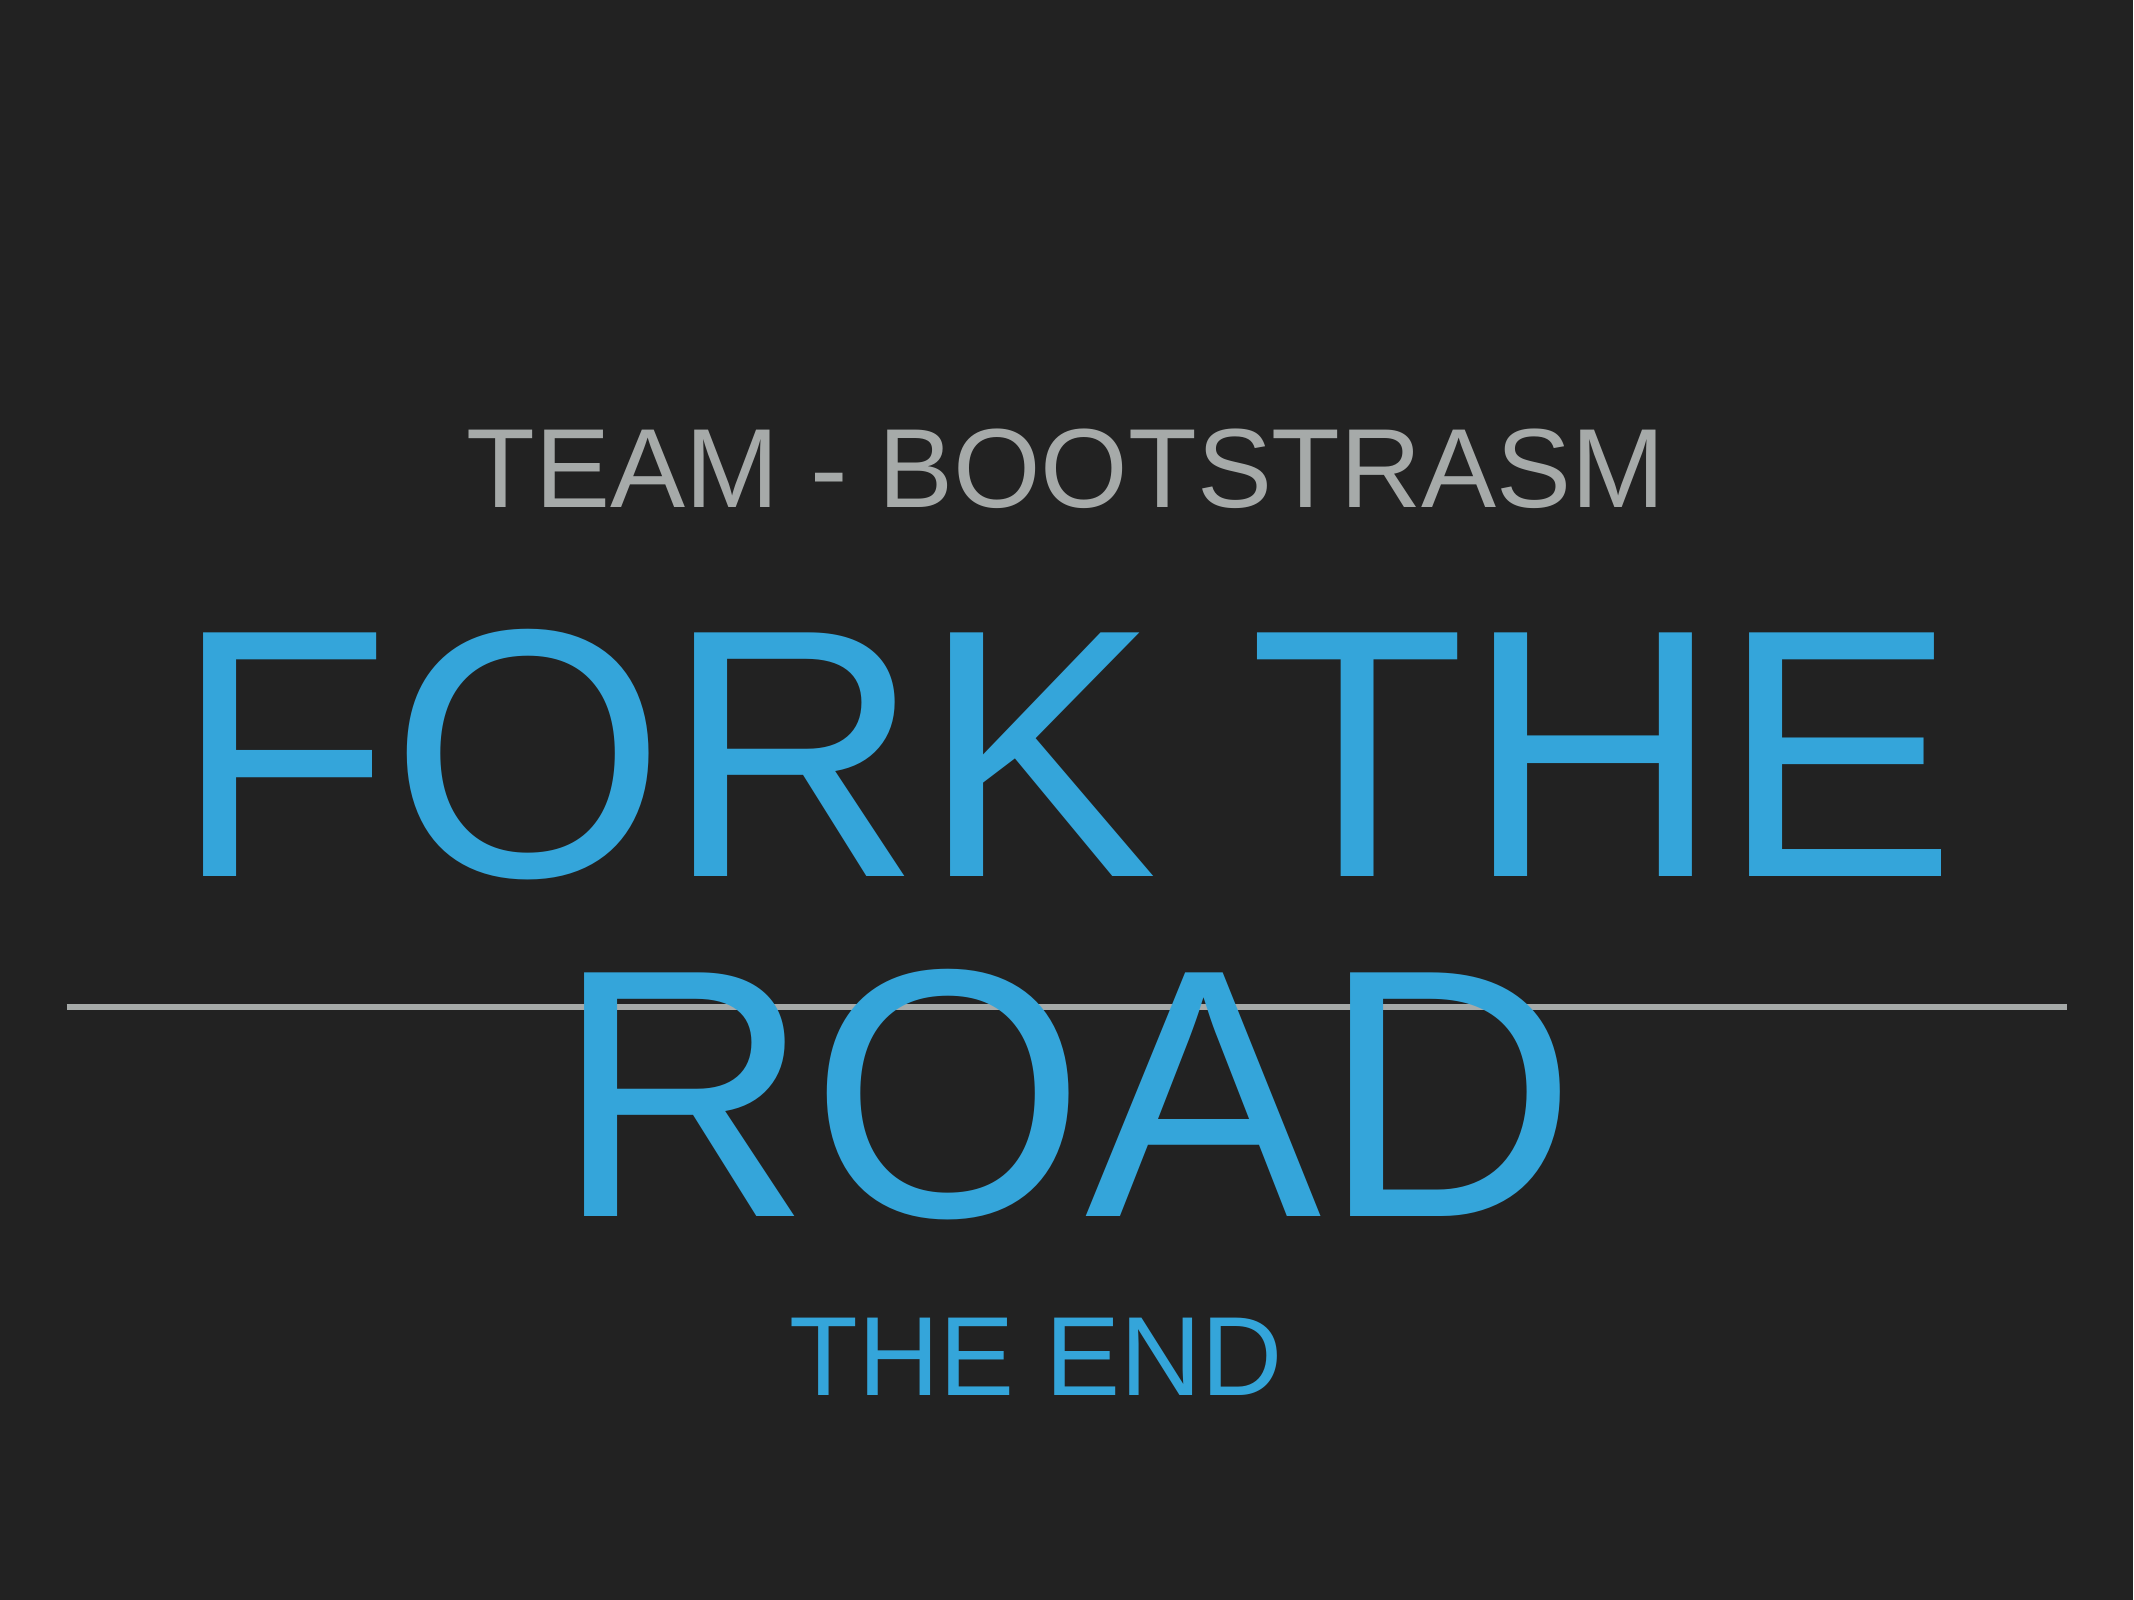

Team - Bootstrasm
# Fork The Road
The END